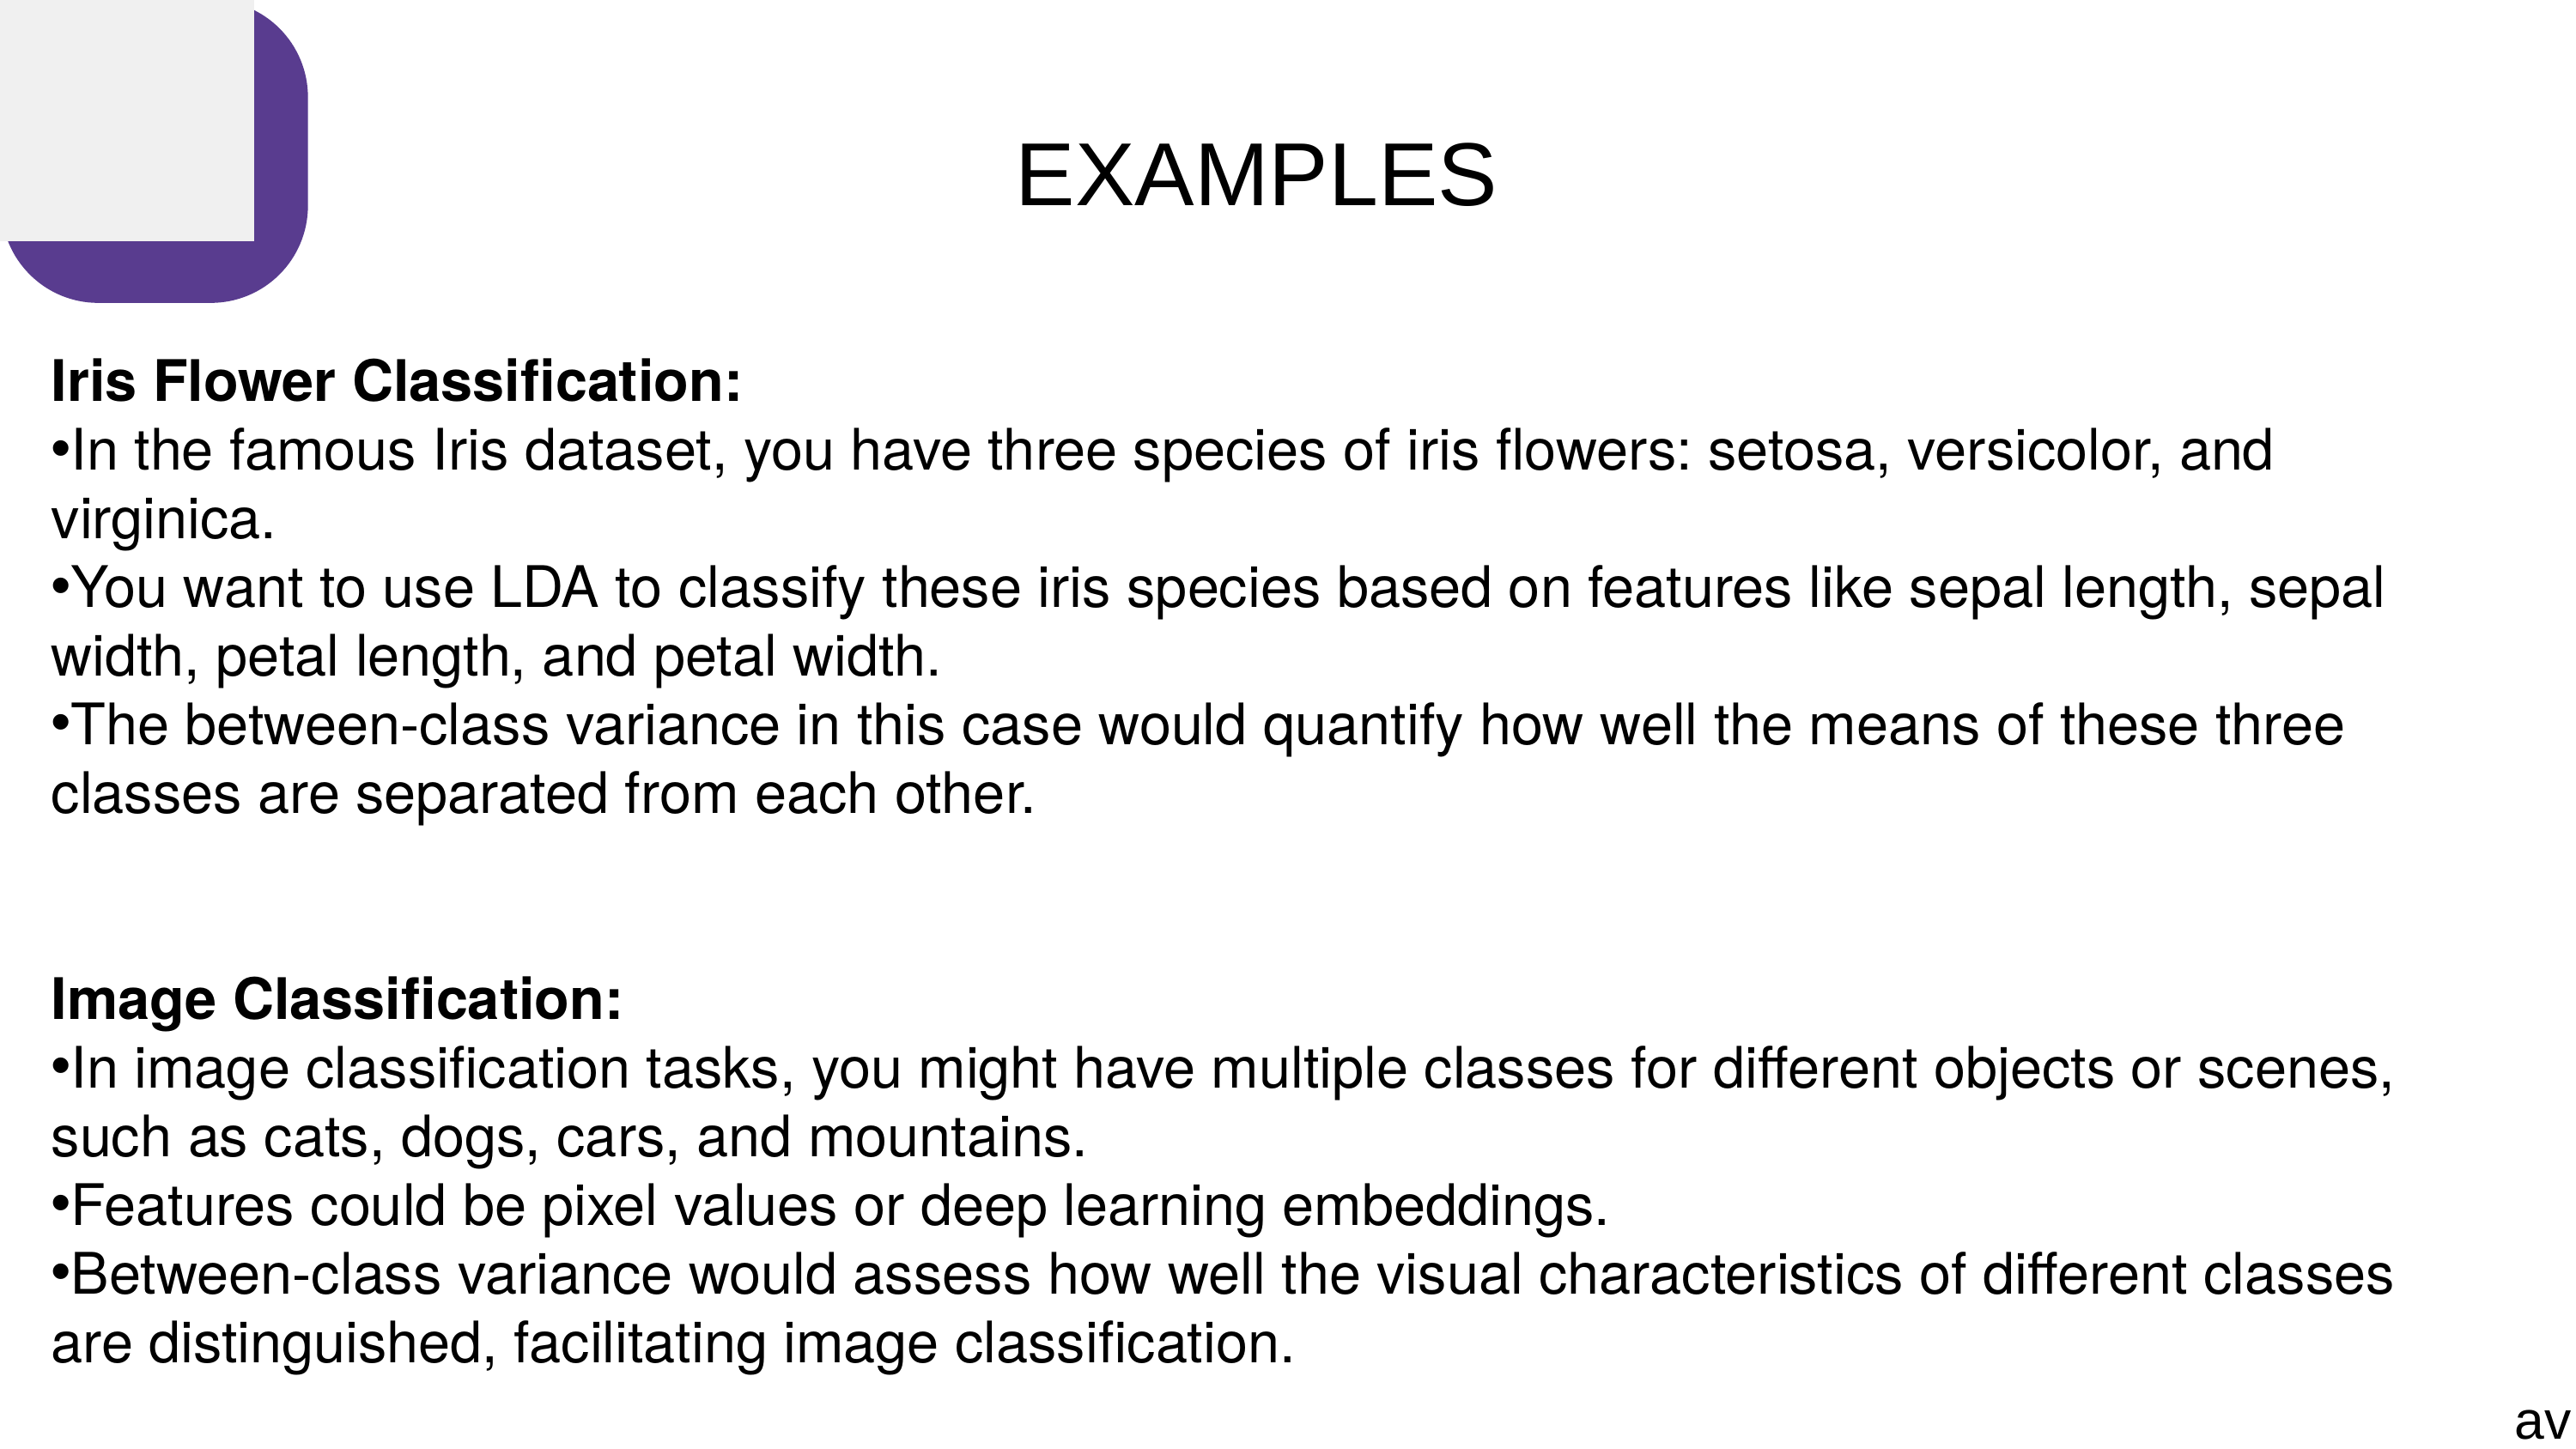

EXAMPLES
Iris Flower Classification:
In the famous Iris dataset, you have three species of iris flowers: setosa, versicolor, and virginica.
You want to use LDA to classify these iris species based on features like sepal length, sepal width, petal length, and petal width.
The between-class variance in this case would quantify how well the means of these three classes are separated from each other.

Image Classification:
In image classification tasks, you might have multiple classes for different objects or scenes, such as cats, dogs, cars, and mountains.
Features could be pixel values or deep learning embeddings.
Between-class variance would assess how well the visual characteristics of different classes are distinguished, facilitating image classification.

av